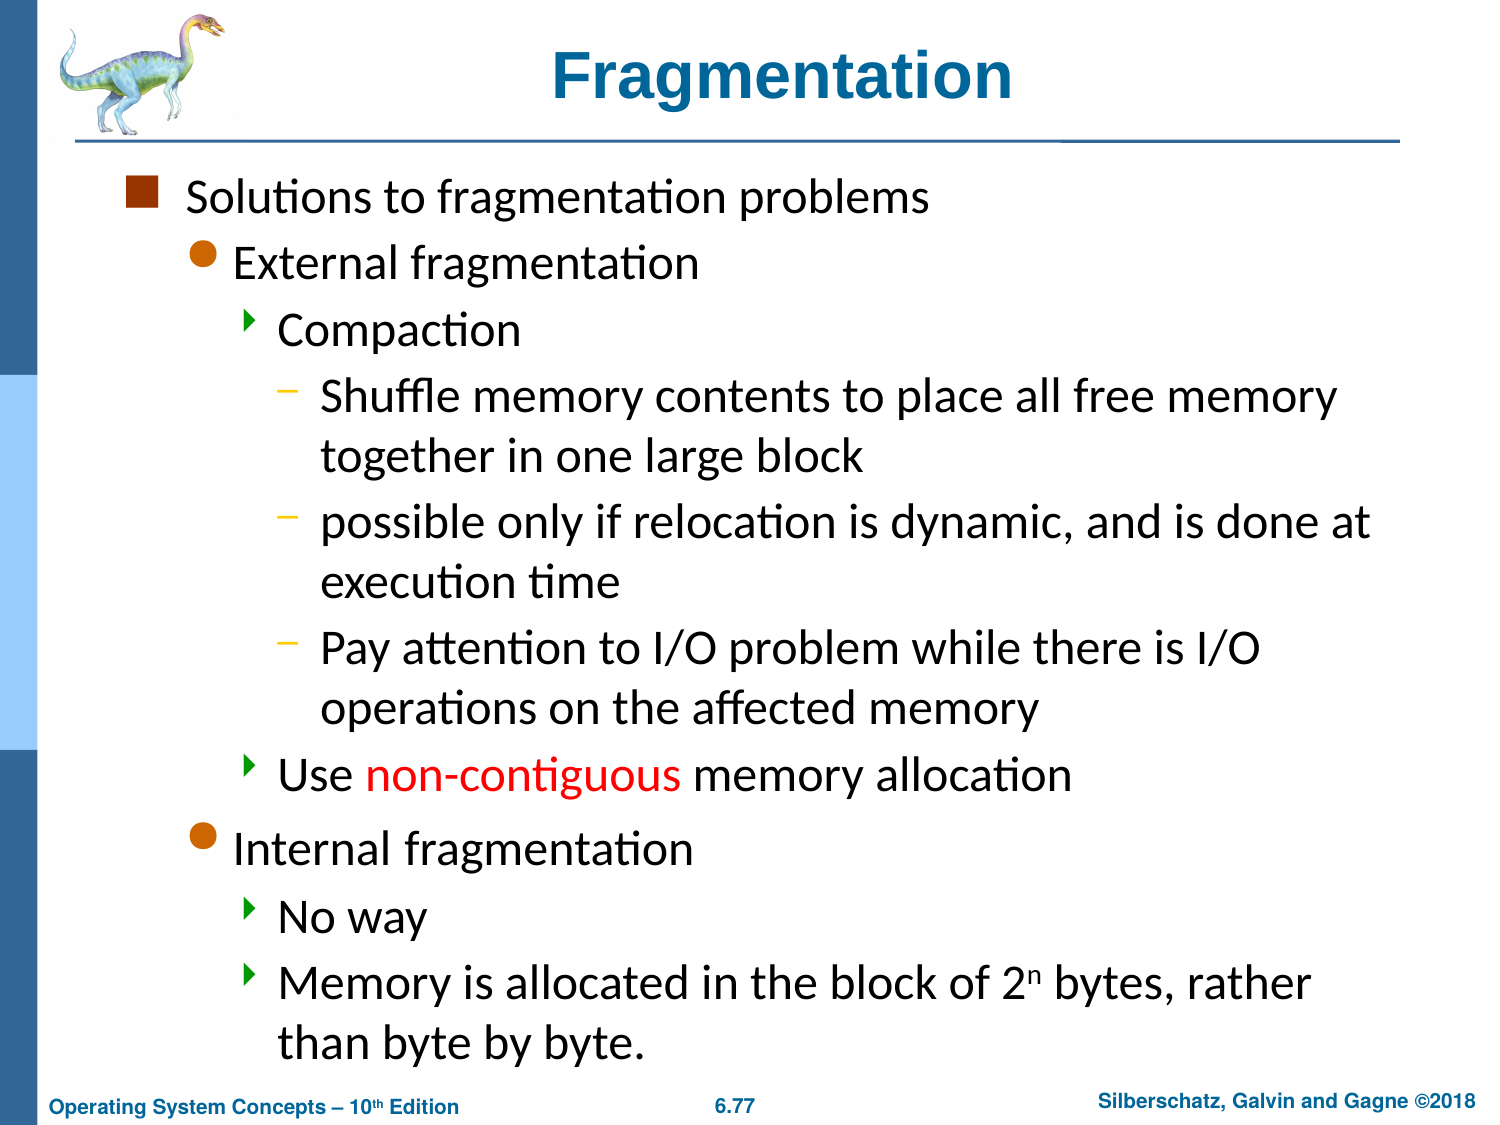

# Fragmentation
Solutions to fragmentation problems
External fragmentation
Compaction
Shuffle memory contents to place all free memory together in one large block
possible only if relocation is dynamic, and is done at execution time
Pay attention to I/O problem while there is I/O operations on the affected memory
Use non-contiguous memory allocation
Internal fragmentation
No way
Memory is allocated in the block of 2n bytes, rather than byte by byte.